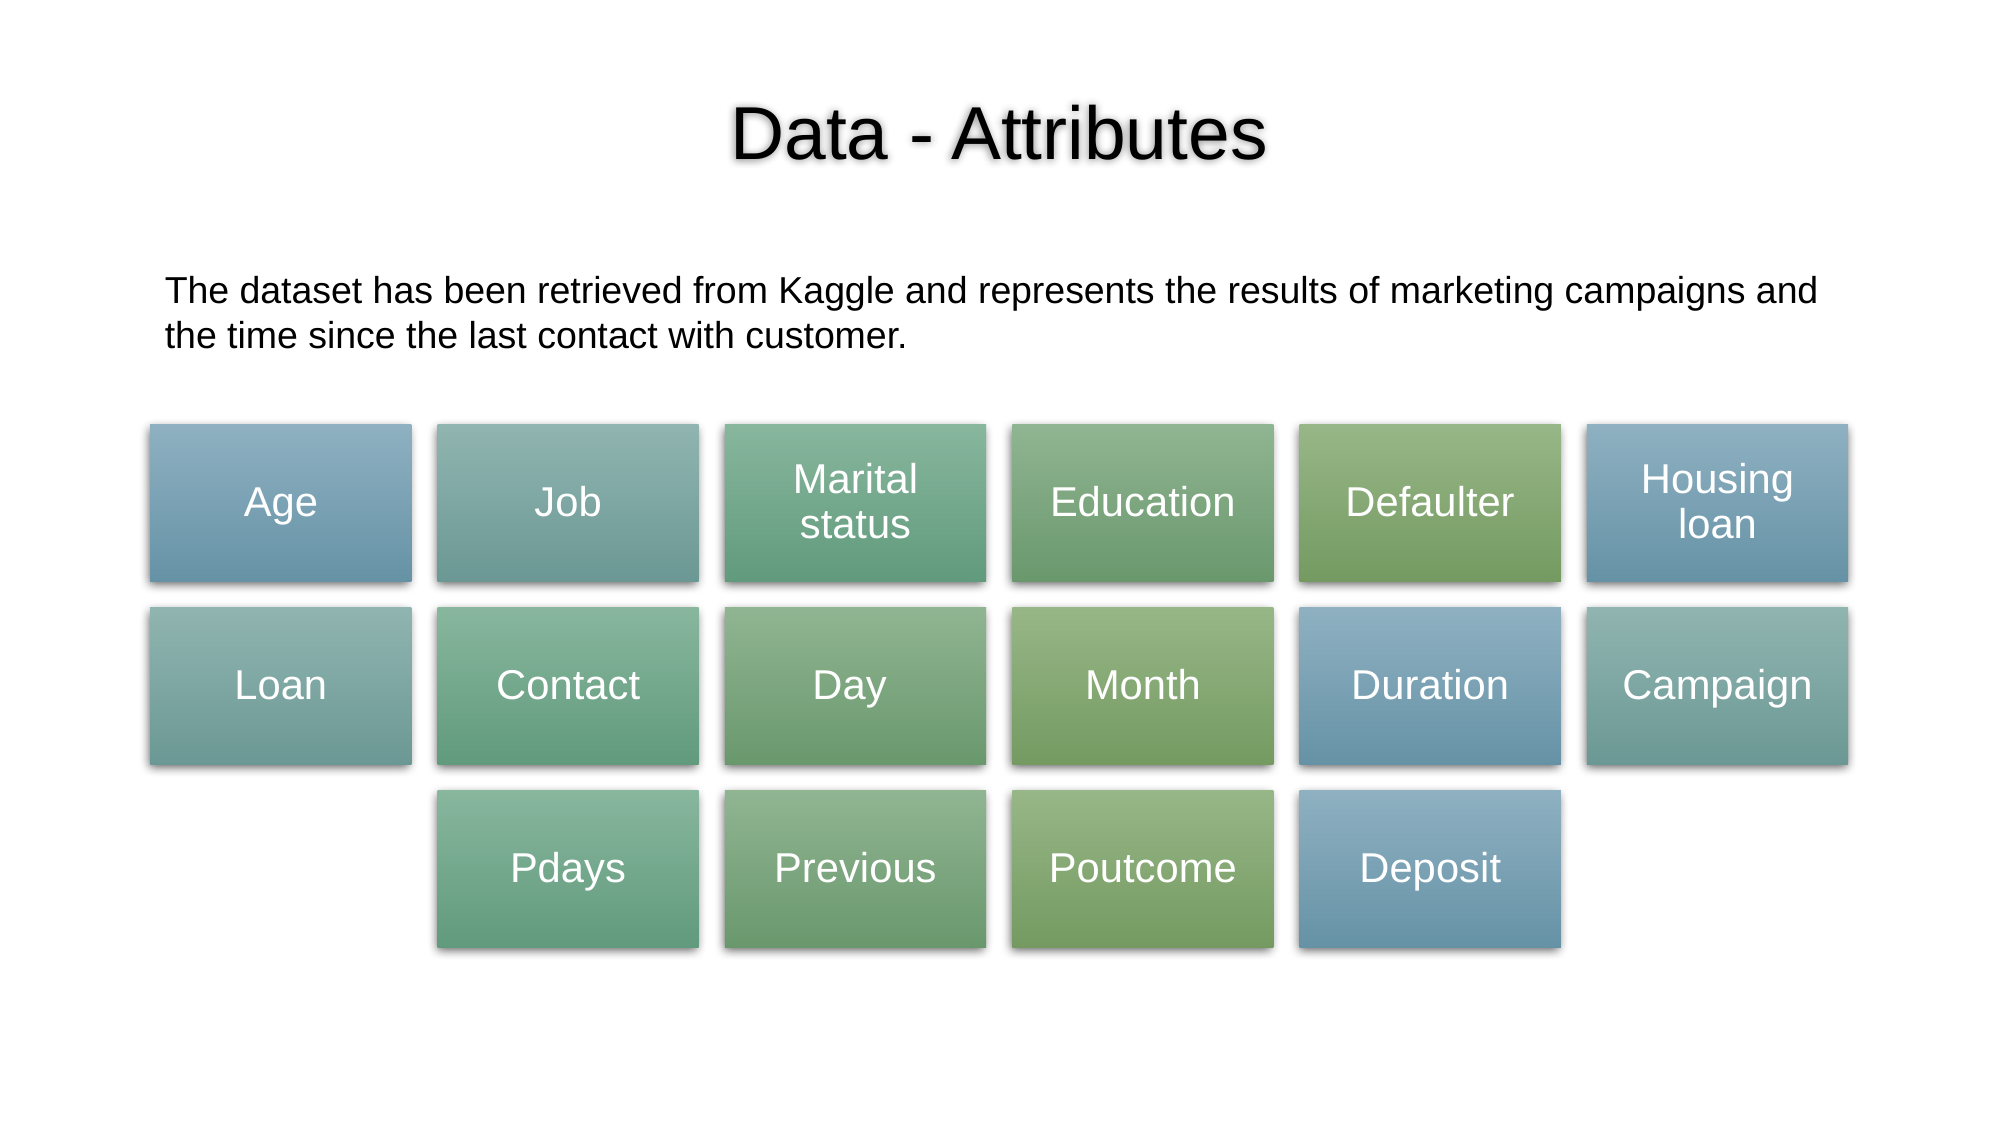

# Data - Attributes
The dataset has been retrieved from Kaggle and represents the results of marketing campaigns and the time since the last contact with customer.
Age
Job
Marital status
Education
Defaulter
Housing loan
Loan
Contact
Day
Month
Duration
Campaign
Pdays
Previous
Poutcome
Deposit